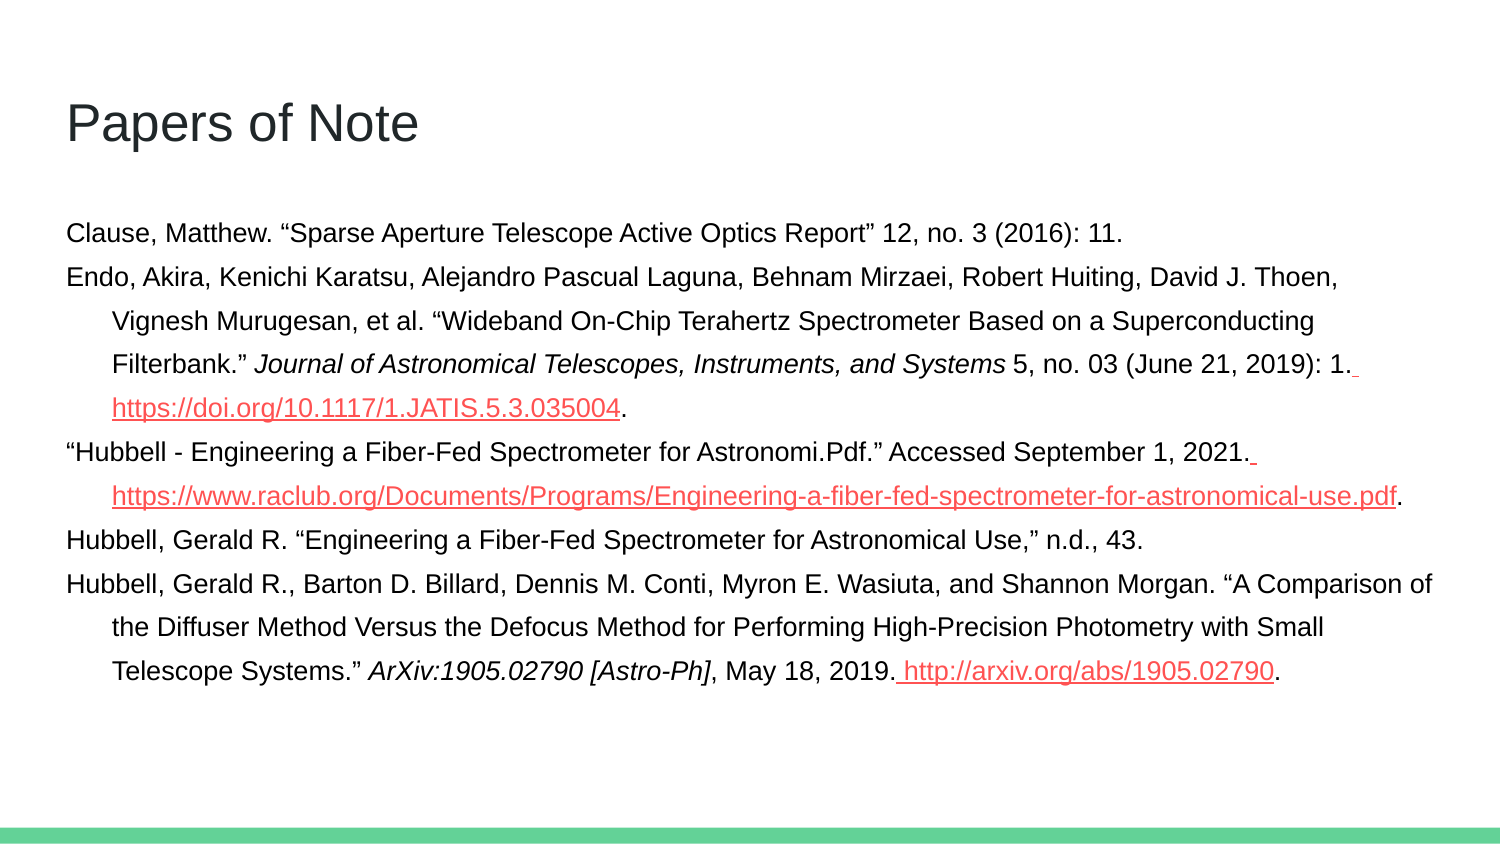

# Papers of Note
Clause, Matthew. “Sparse Aperture Telescope Active Optics Report” 12, no. 3 (2016): 11.
Endo, Akira, Kenichi Karatsu, Alejandro Pascual Laguna, Behnam Mirzaei, Robert Huiting, David J. Thoen, Vignesh Murugesan, et al. “Wideband On-Chip Terahertz Spectrometer Based on a Superconducting Filterbank.” Journal of Astronomical Telescopes, Instruments, and Systems 5, no. 03 (June 21, 2019): 1. https://doi.org/10.1117/1.JATIS.5.3.035004.
“Hubbell - Engineering a Fiber-Fed Spectrometer for Astronomi.Pdf.” Accessed September 1, 2021. https://www.raclub.org/Documents/Programs/Engineering-a-fiber-fed-spectrometer-for-astronomical-use.pdf.
Hubbell, Gerald R. “Engineering a Fiber-Fed Spectrometer for Astronomical Use,” n.d., 43.
Hubbell, Gerald R., Barton D. Billard, Dennis M. Conti, Myron E. Wasiuta, and Shannon Morgan. “A Comparison of the Diffuser Method Versus the Defocus Method for Performing High-Precision Photometry with Small Telescope Systems.” ArXiv:1905.02790 [Astro-Ph], May 18, 2019. http://arxiv.org/abs/1905.02790.